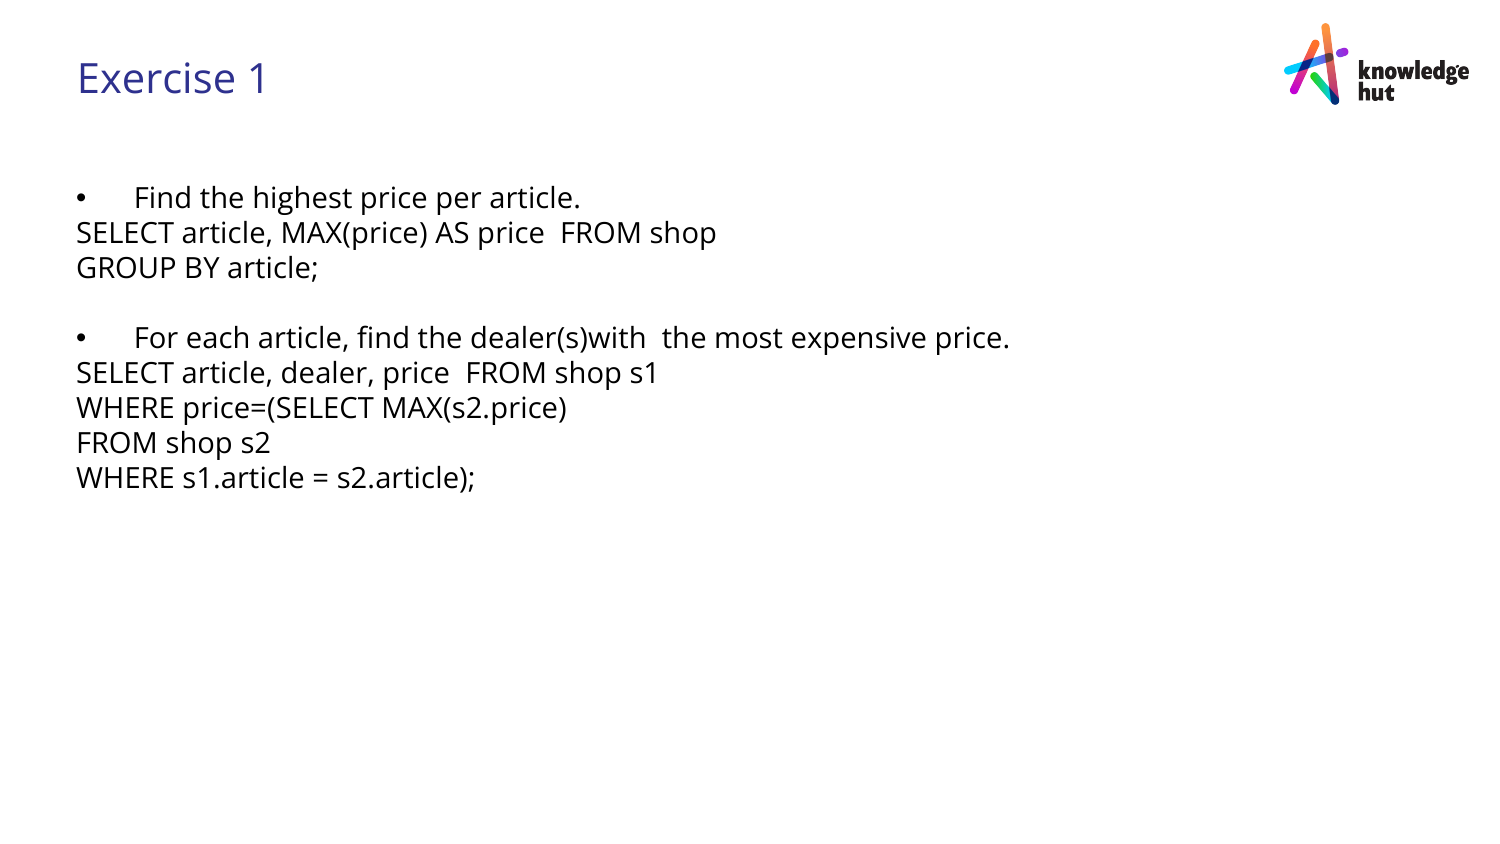

Exercise 1
   Find the highest price per article.
SELECT article, MAX(price) AS price  FROM shop
GROUP BY article;

   For each article, find the dealer(s)with  the most expensive price.
SELECT article, dealer, price  FROM shop s1
WHERE price=(SELECT MAX(s2.price)
FROM shop s2
WHERE s1.article = s2.article);